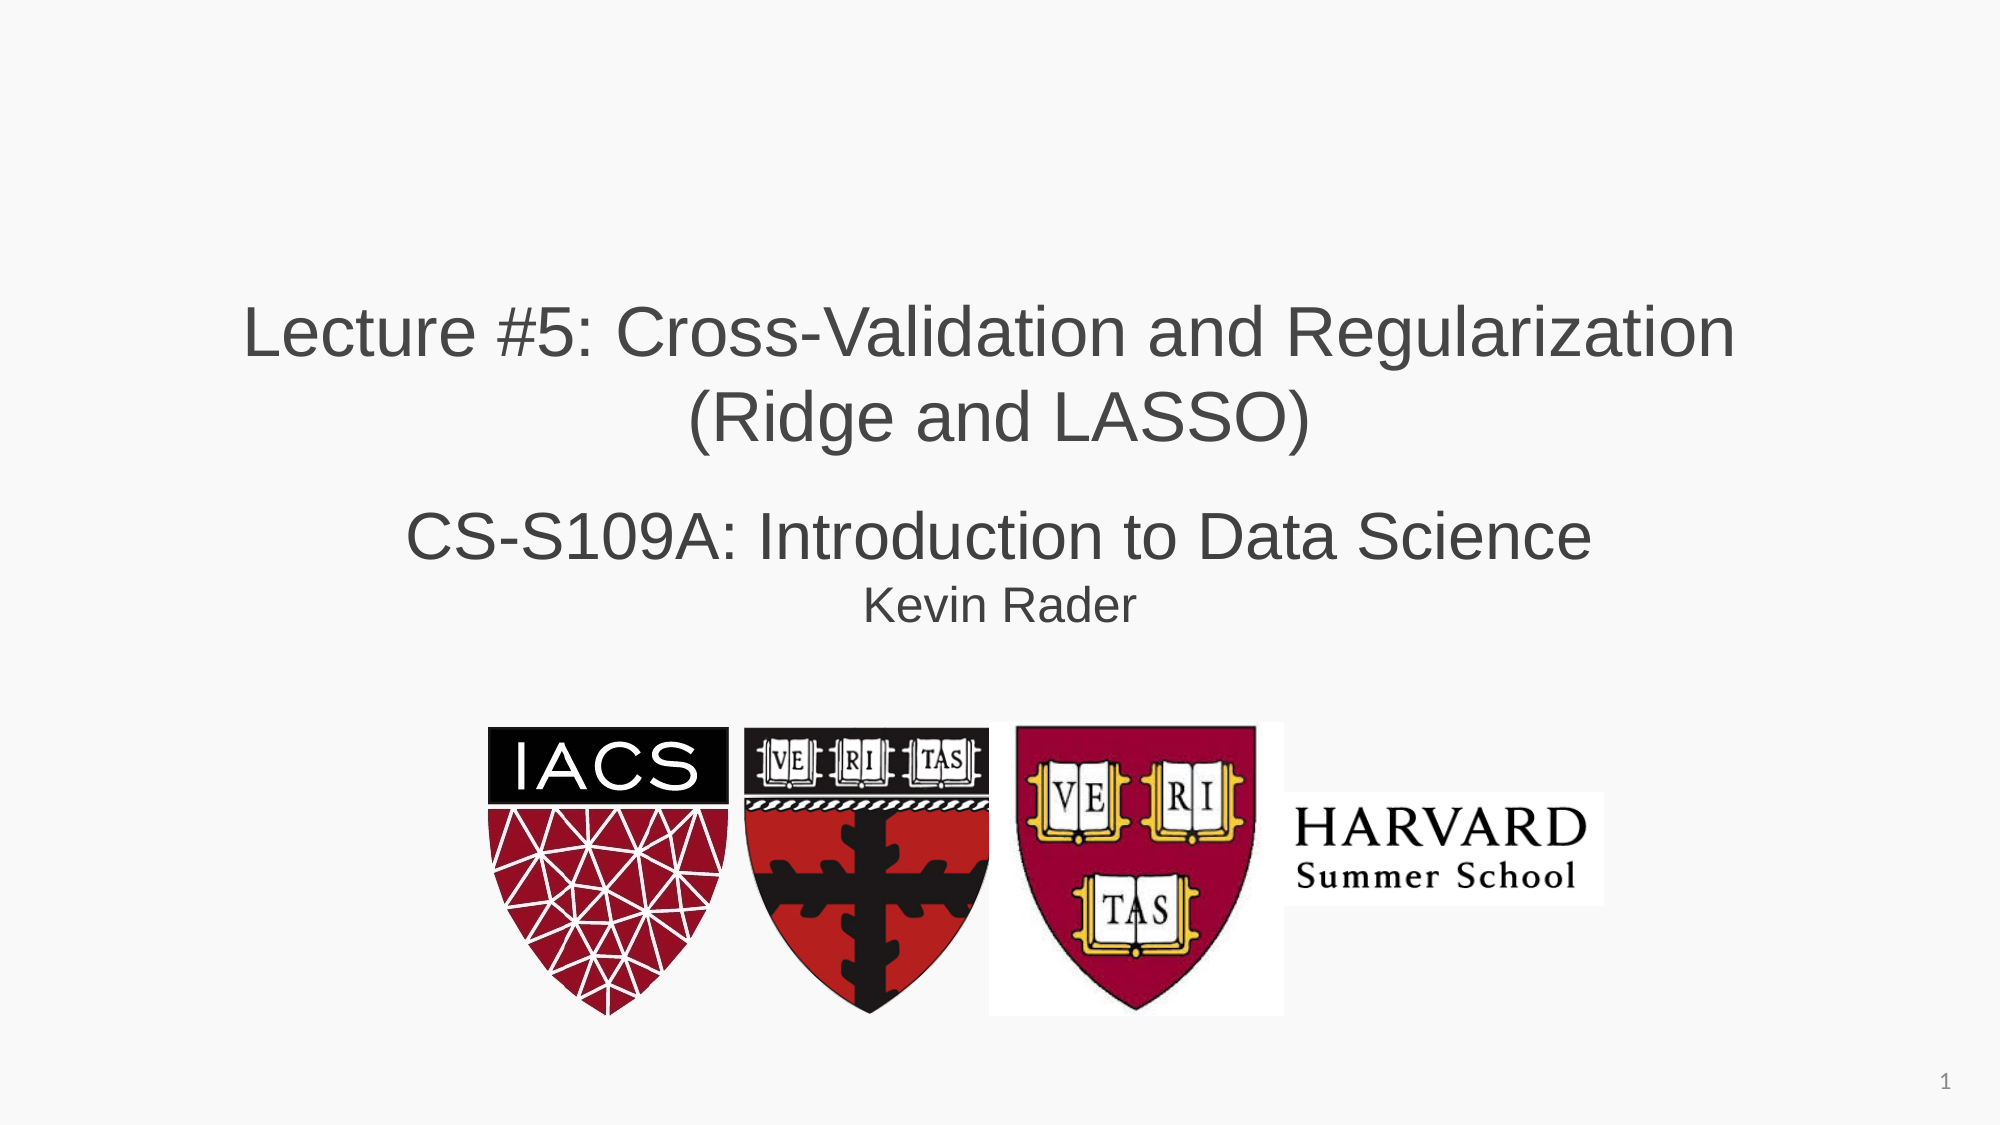

# Lecture #5: Cross-Validation and Regularization (Ridge and LASSO)
1